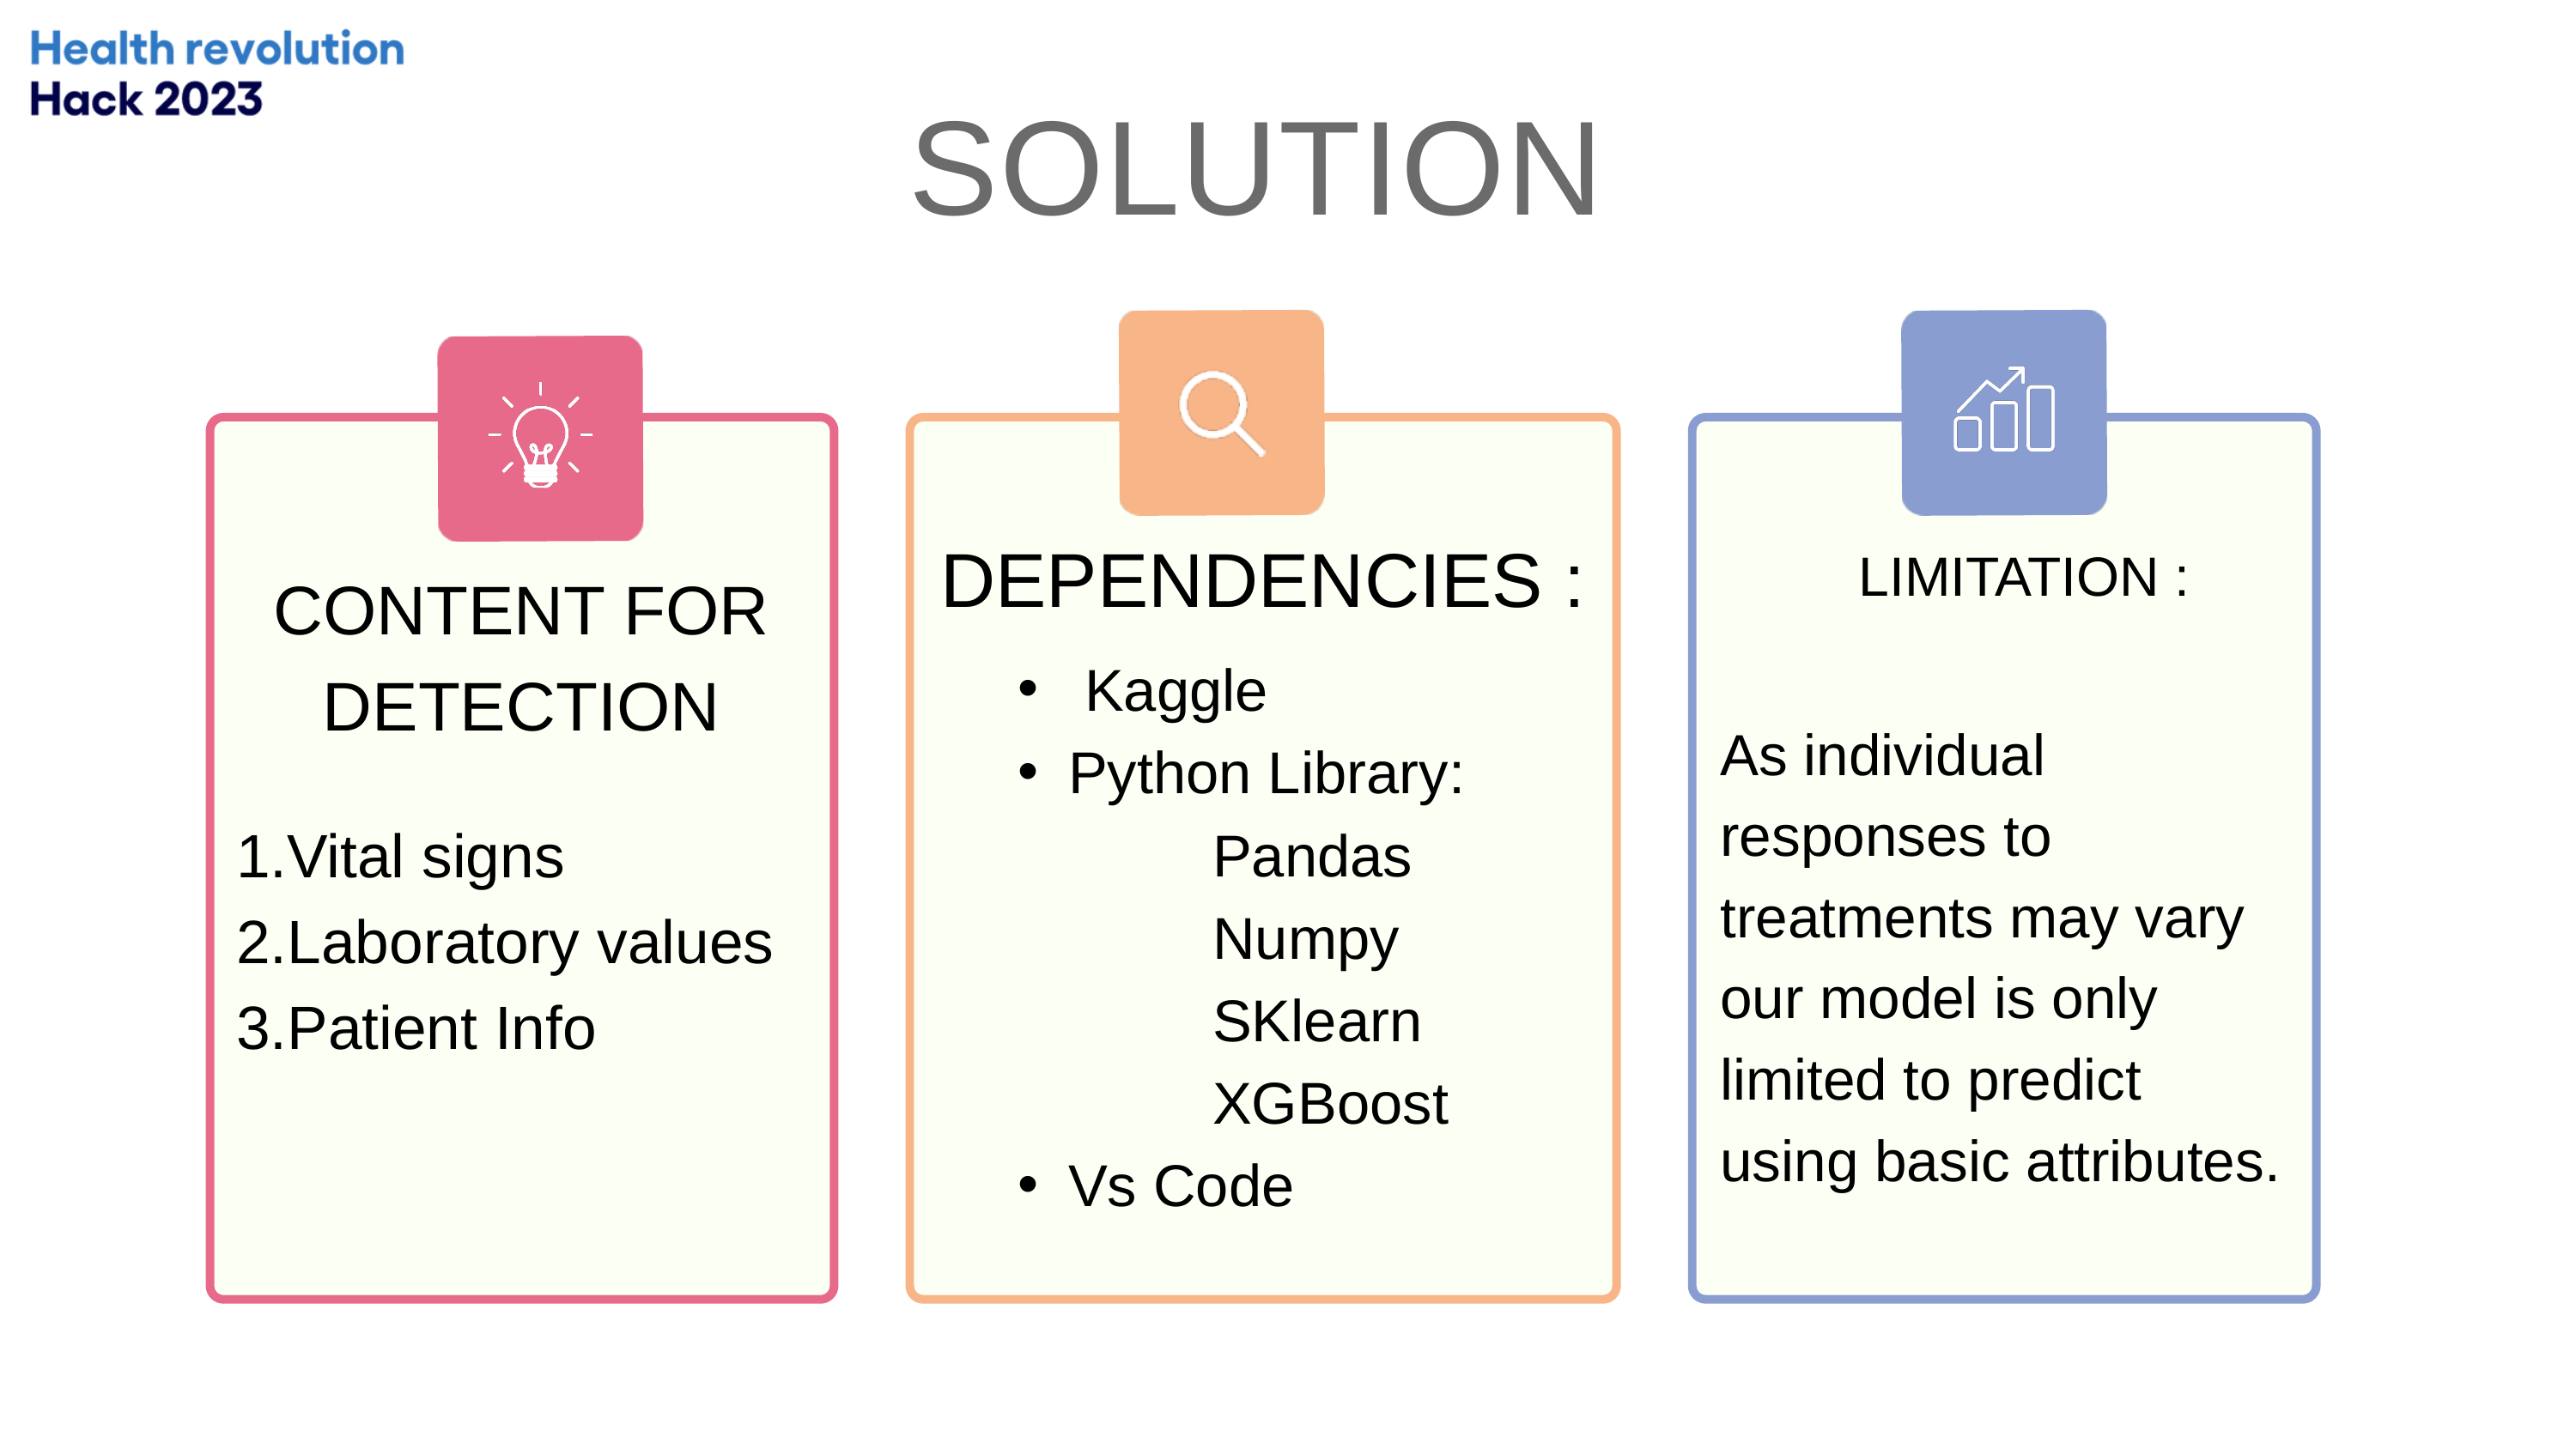

SOLUTION

LIMITATION :

As individual responses to treatments may vary our model is only limited to predict using basic attributes.

DEPENDENCIES :
CONTENT FOR DETECTION
 Kaggle
Python Library:
               Pandas
               Numpy
               SKlearn
               XGBoost
Vs Code
1.Vital signs
2.Laboratory values
3.Patient Info